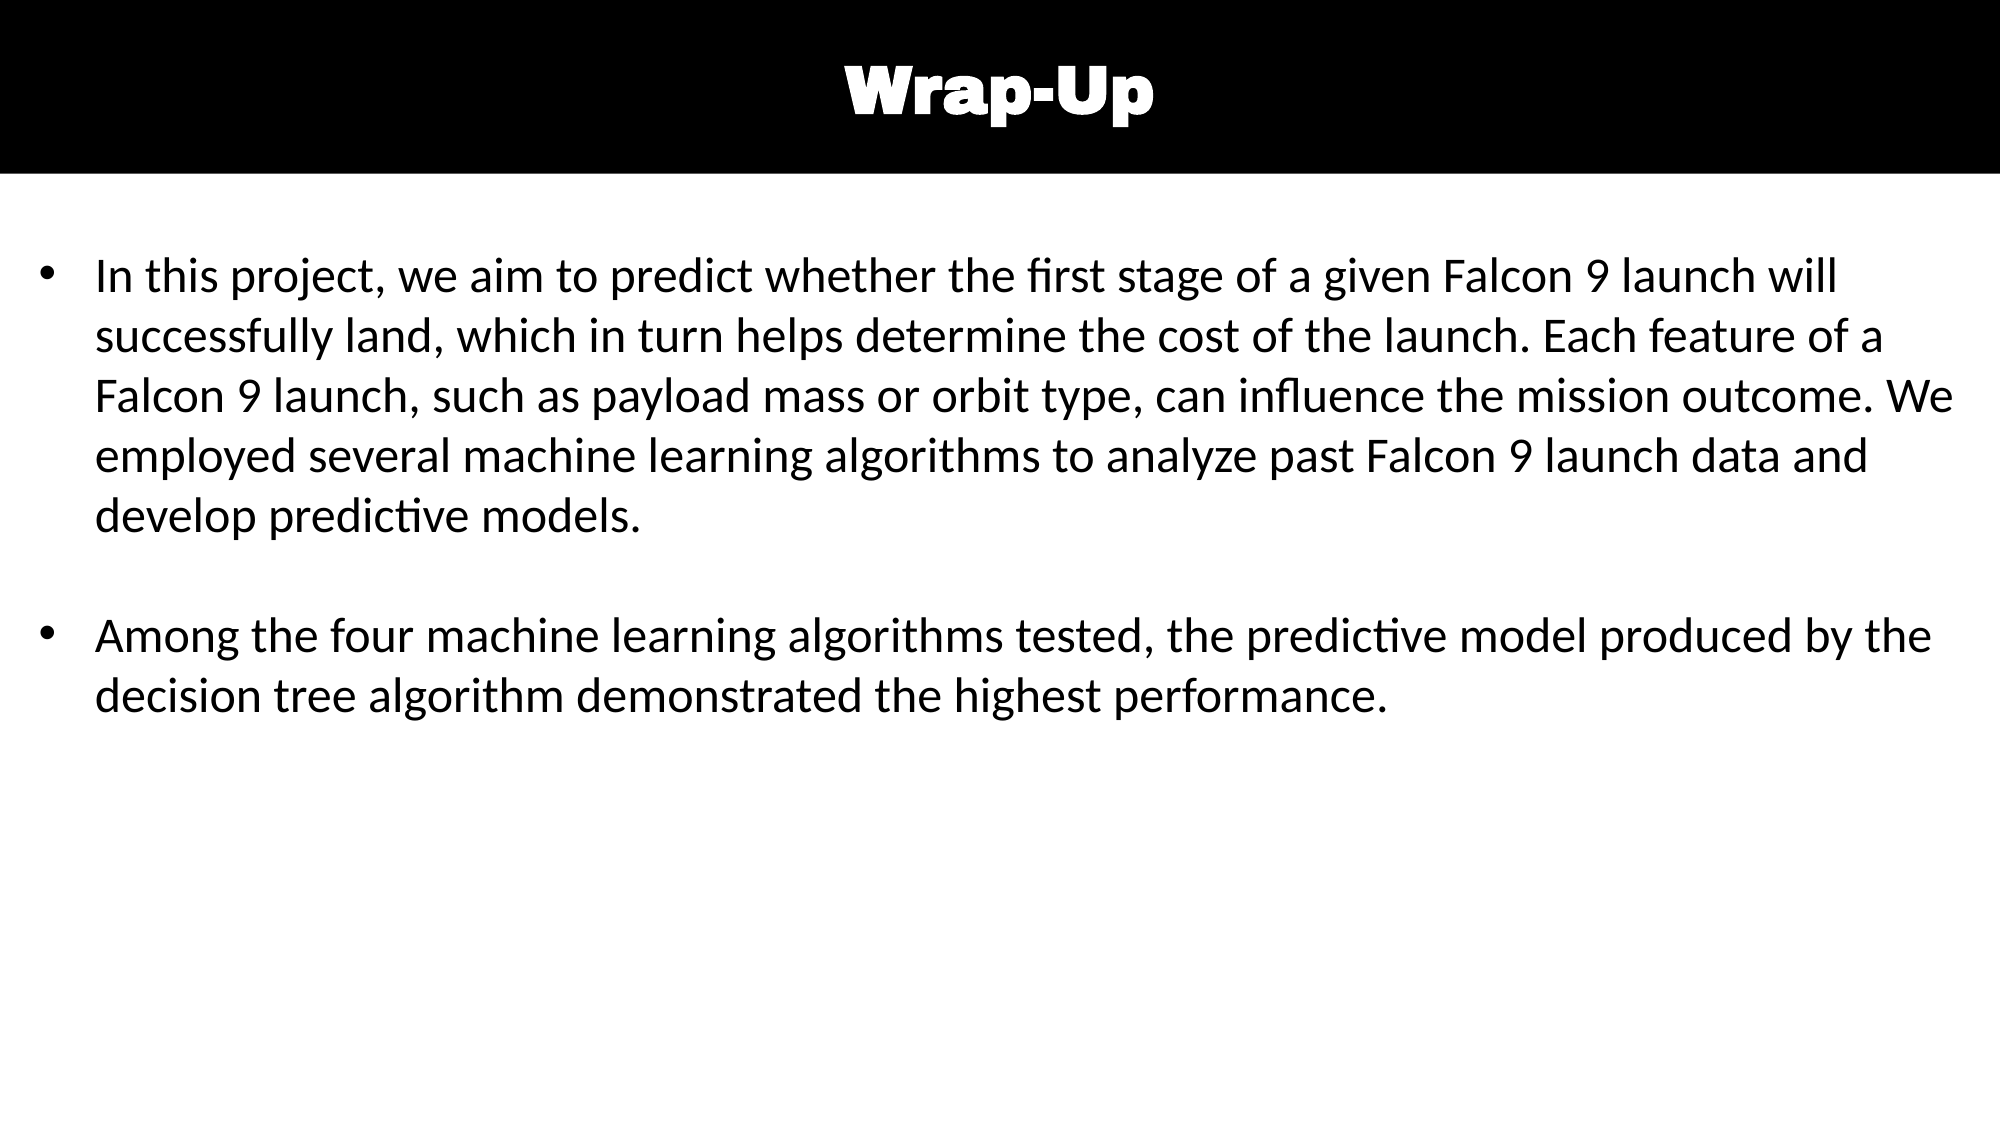

Wrap-Up

In this project, we aim to predict whether the first stage of a given Falcon 9 launch will successfully land, which in turn helps determine the cost of the launch. Each feature of a Falcon 9 launch, such as payload mass or orbit type, can influence the mission outcome. We employed several machine learning algorithms to analyze past Falcon 9 launch data and develop predictive models.

Among the four machine learning algorithms tested, the predictive model produced by the decision tree algorithm demonstrated the highest performance.